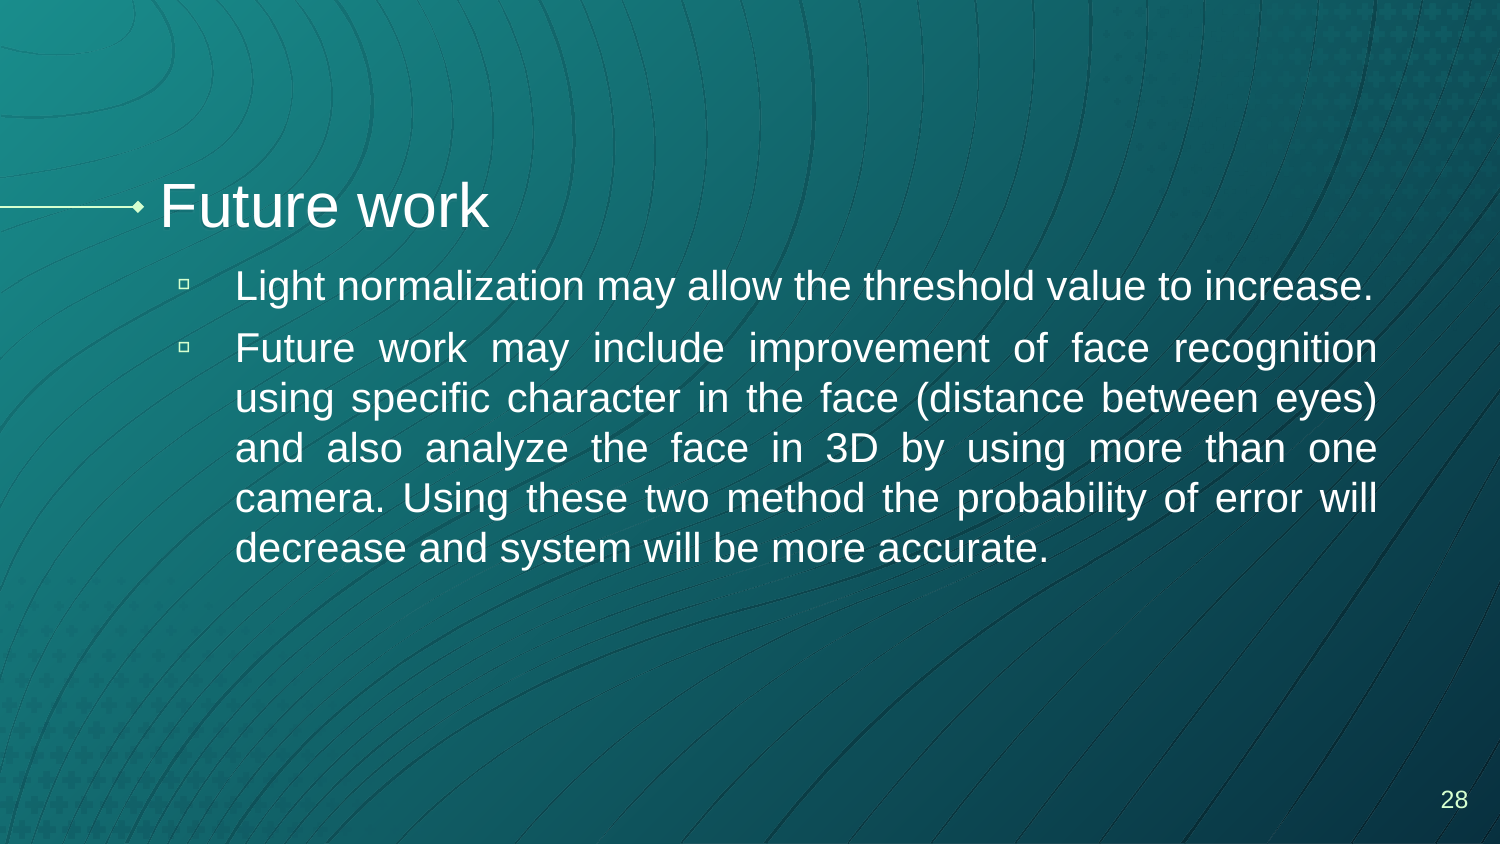

# Future work
Light normalization may allow the threshold value to increase.
Future work may include improvement of face recognition using specific character in the face (distance between eyes) and also analyze the face in 3D by using more than one camera. Using these two method the probability of error will decrease and system will be more accurate.
28